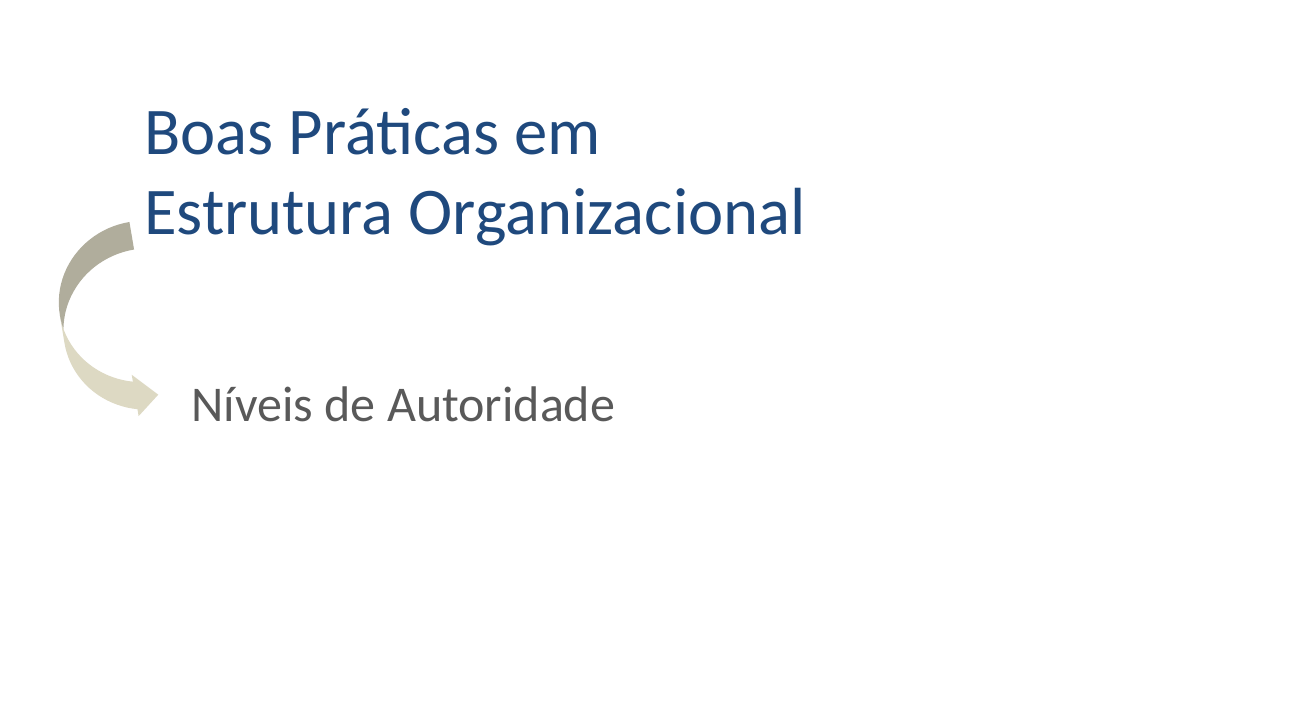

Boas Práticas em
Estrutura Organizacional

Níveis de Autoridade